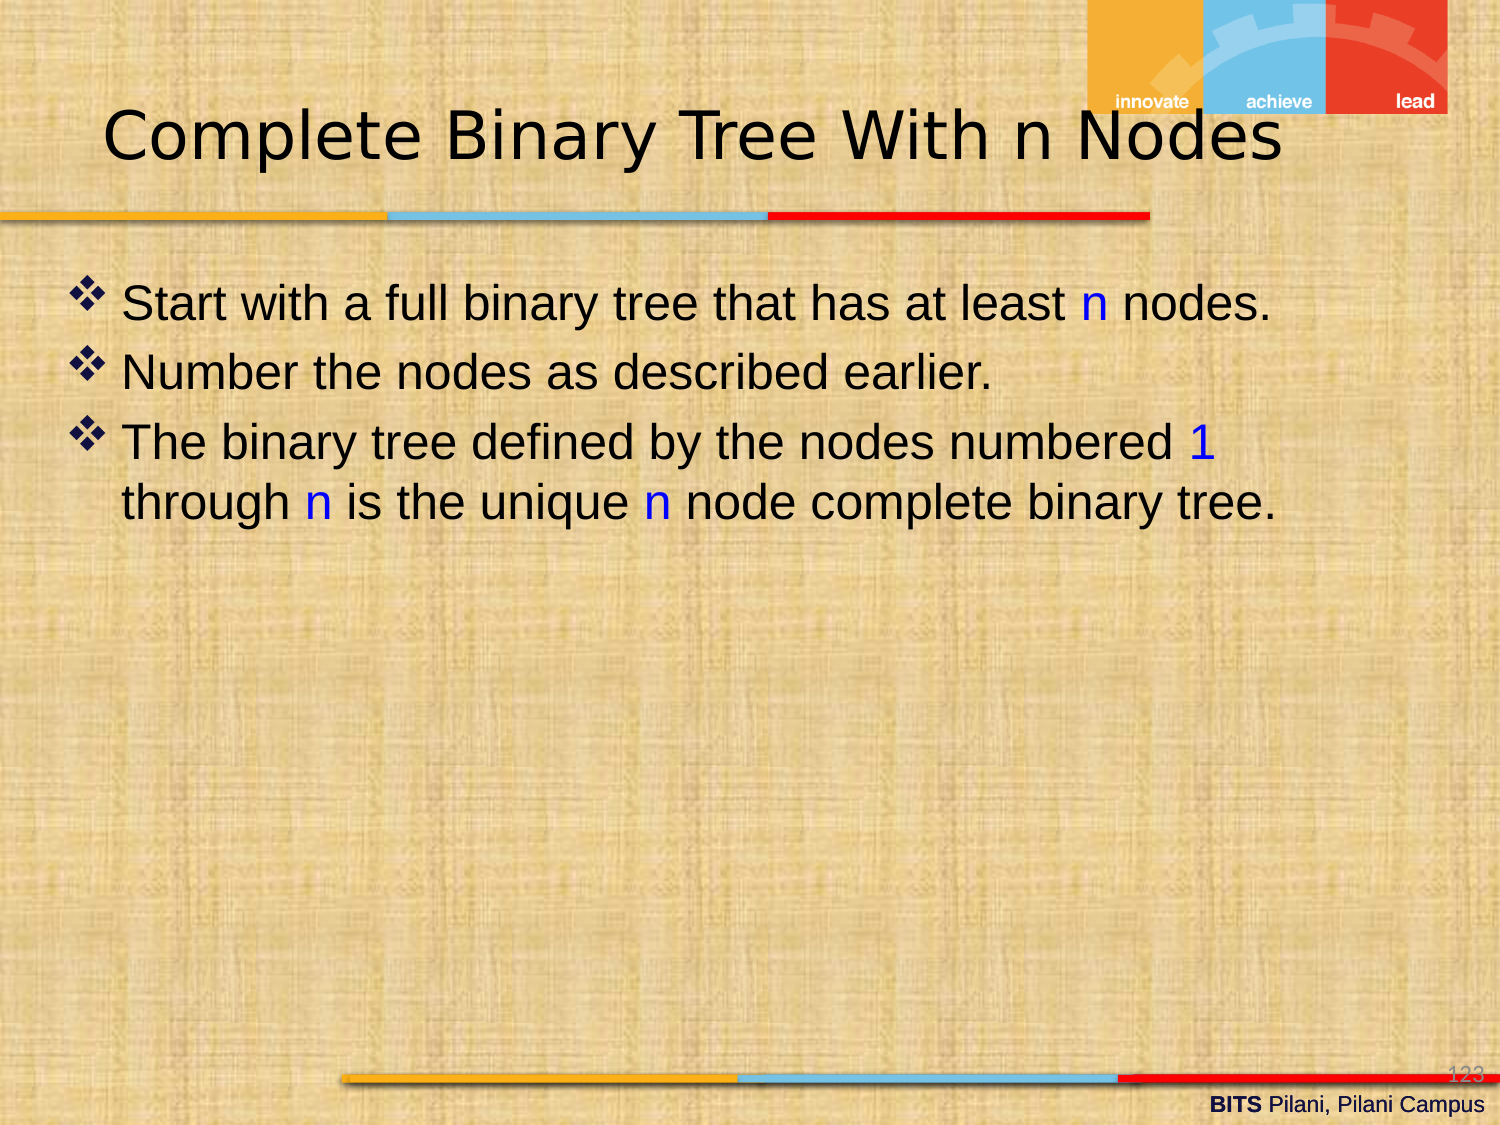

Complete Binary Tree With n Nodes
Start with a full binary tree that has at least n nodes.
Number the nodes as described earlier.
The binary tree defined by the nodes numbered 1 through n is the unique n node complete binary tree.
123